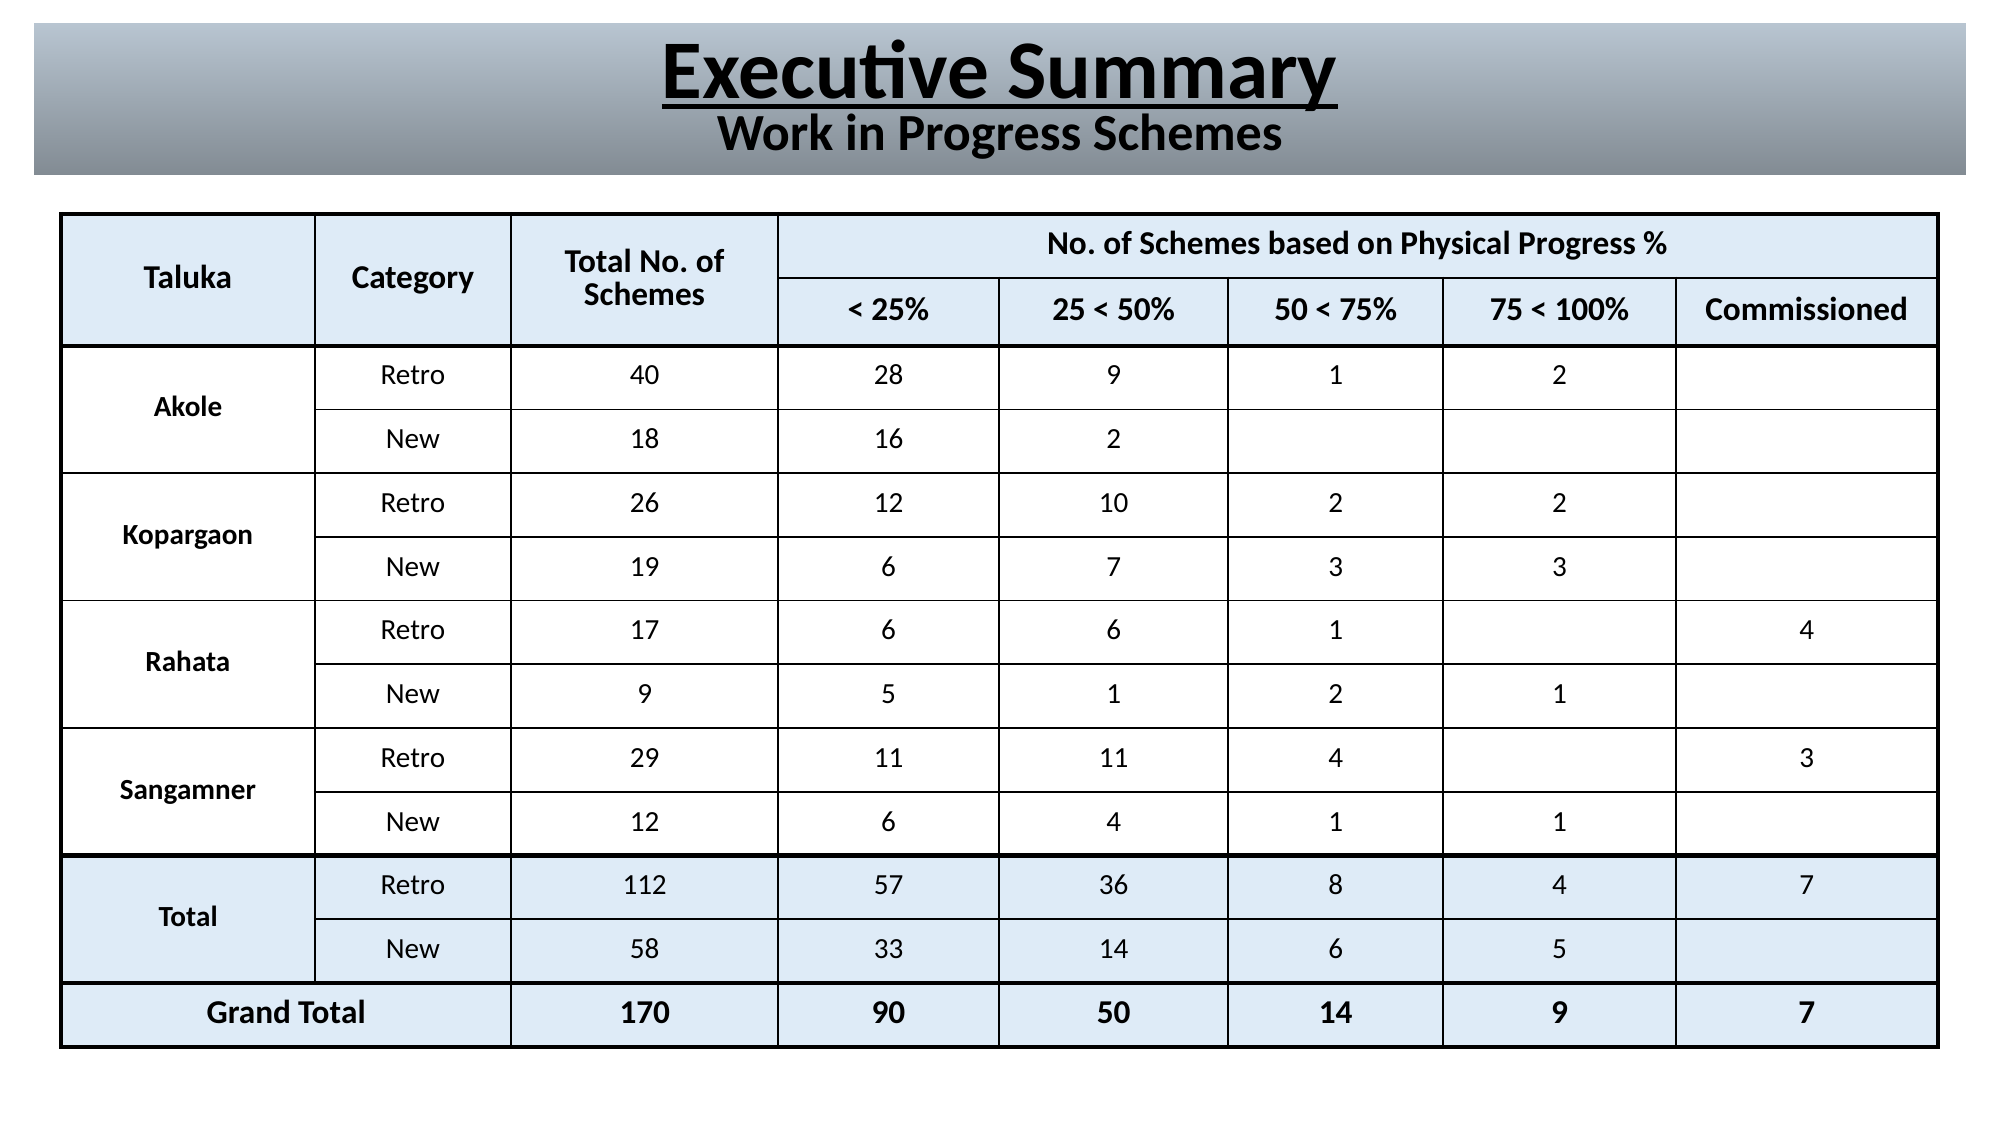

# Executive Summary Work in Progress Schemes
| Taluka | Category | Total No. of Schemes | No. of Schemes based on Physical Progress % |  |  |  |  |
| --- | --- | --- | --- | --- | --- | --- | --- |
|  |  |  | < 25% | 25 < 50% | 50 < 75% | 75 < 100% | Commissioned |
| Akole | Retro | 40 | 28 | 9 | 1 | 2 | 0 |
|  | New | 18 | 16 | 2 | 0 | 0 | 0 |
| Kopargaon | Retro | 26 | 12 | 10 | 2 | 2 | 0 |
|  | New | 19 | 6 | 7 | 3 | 3 | 0 |
| Rahata | Retro | 17 | 6 | 6 | 1 | 0 | 4 |
|  | New | 9 | 5 | 1 | 2 | 1 | 0 |
| Sangamner | Retro | 29 | 11 | 11 | 4 | 0 | 3 |
|  | New | 12 | 6 | 4 | 1 | 1 | 0 |
| Total | Retro | 112 | 57 | 36 | 8 | 4 | 7 |
|  | New | 58 | 33 | 14 | 6 | 5 | 0 |
| Grand Total |  | 170 | 90 | 50 | 14 | 9 | 7 |